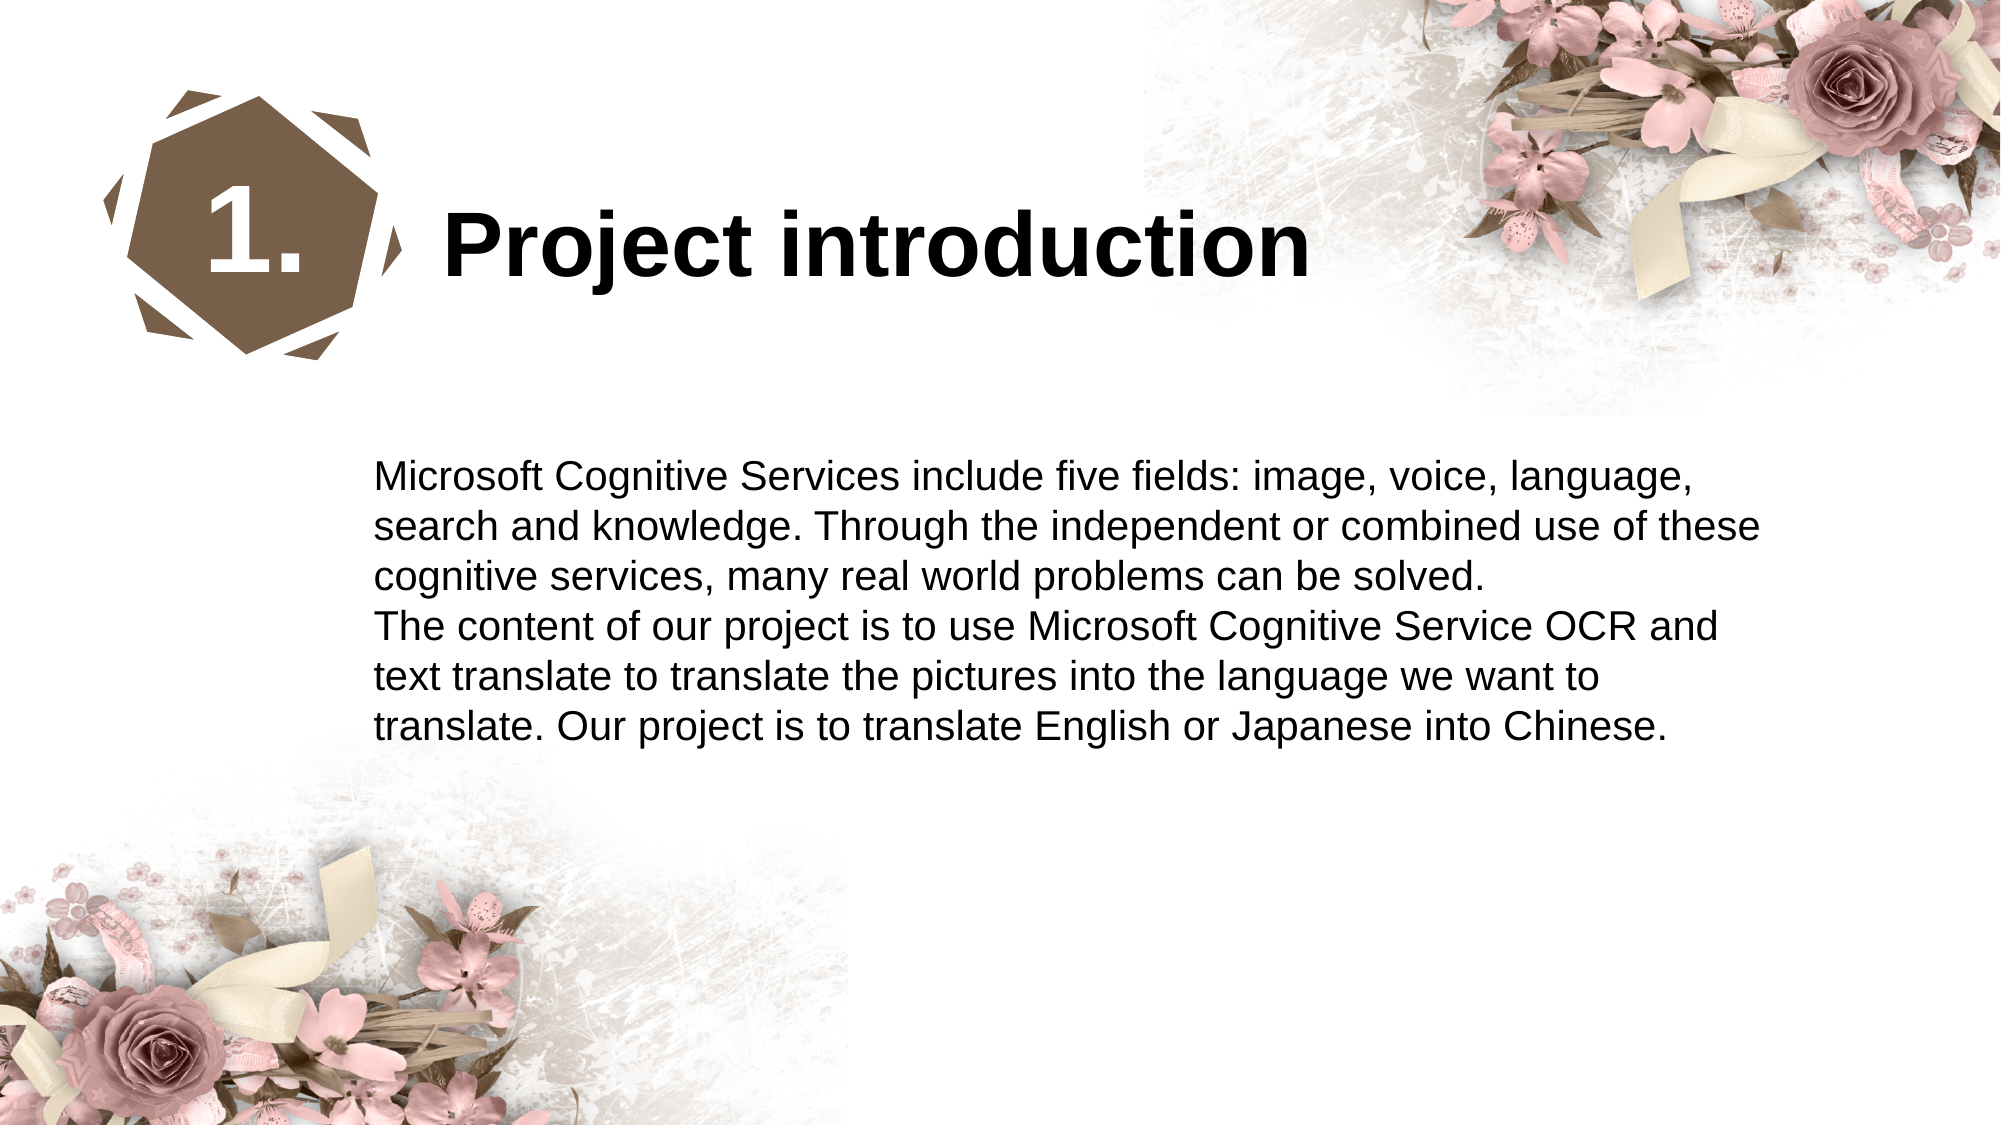

1.
Project introduction
Microsoft Cognitive Services include five fields: image, voice, language, search and knowledge. Through the independent or combined use of these cognitive services, many real world problems can be solved.
The content of our project is to use Microsoft Cognitive Service OCR and text translate to translate the pictures into the language we want to translate. Our project is to translate English or Japanese into Chinese.